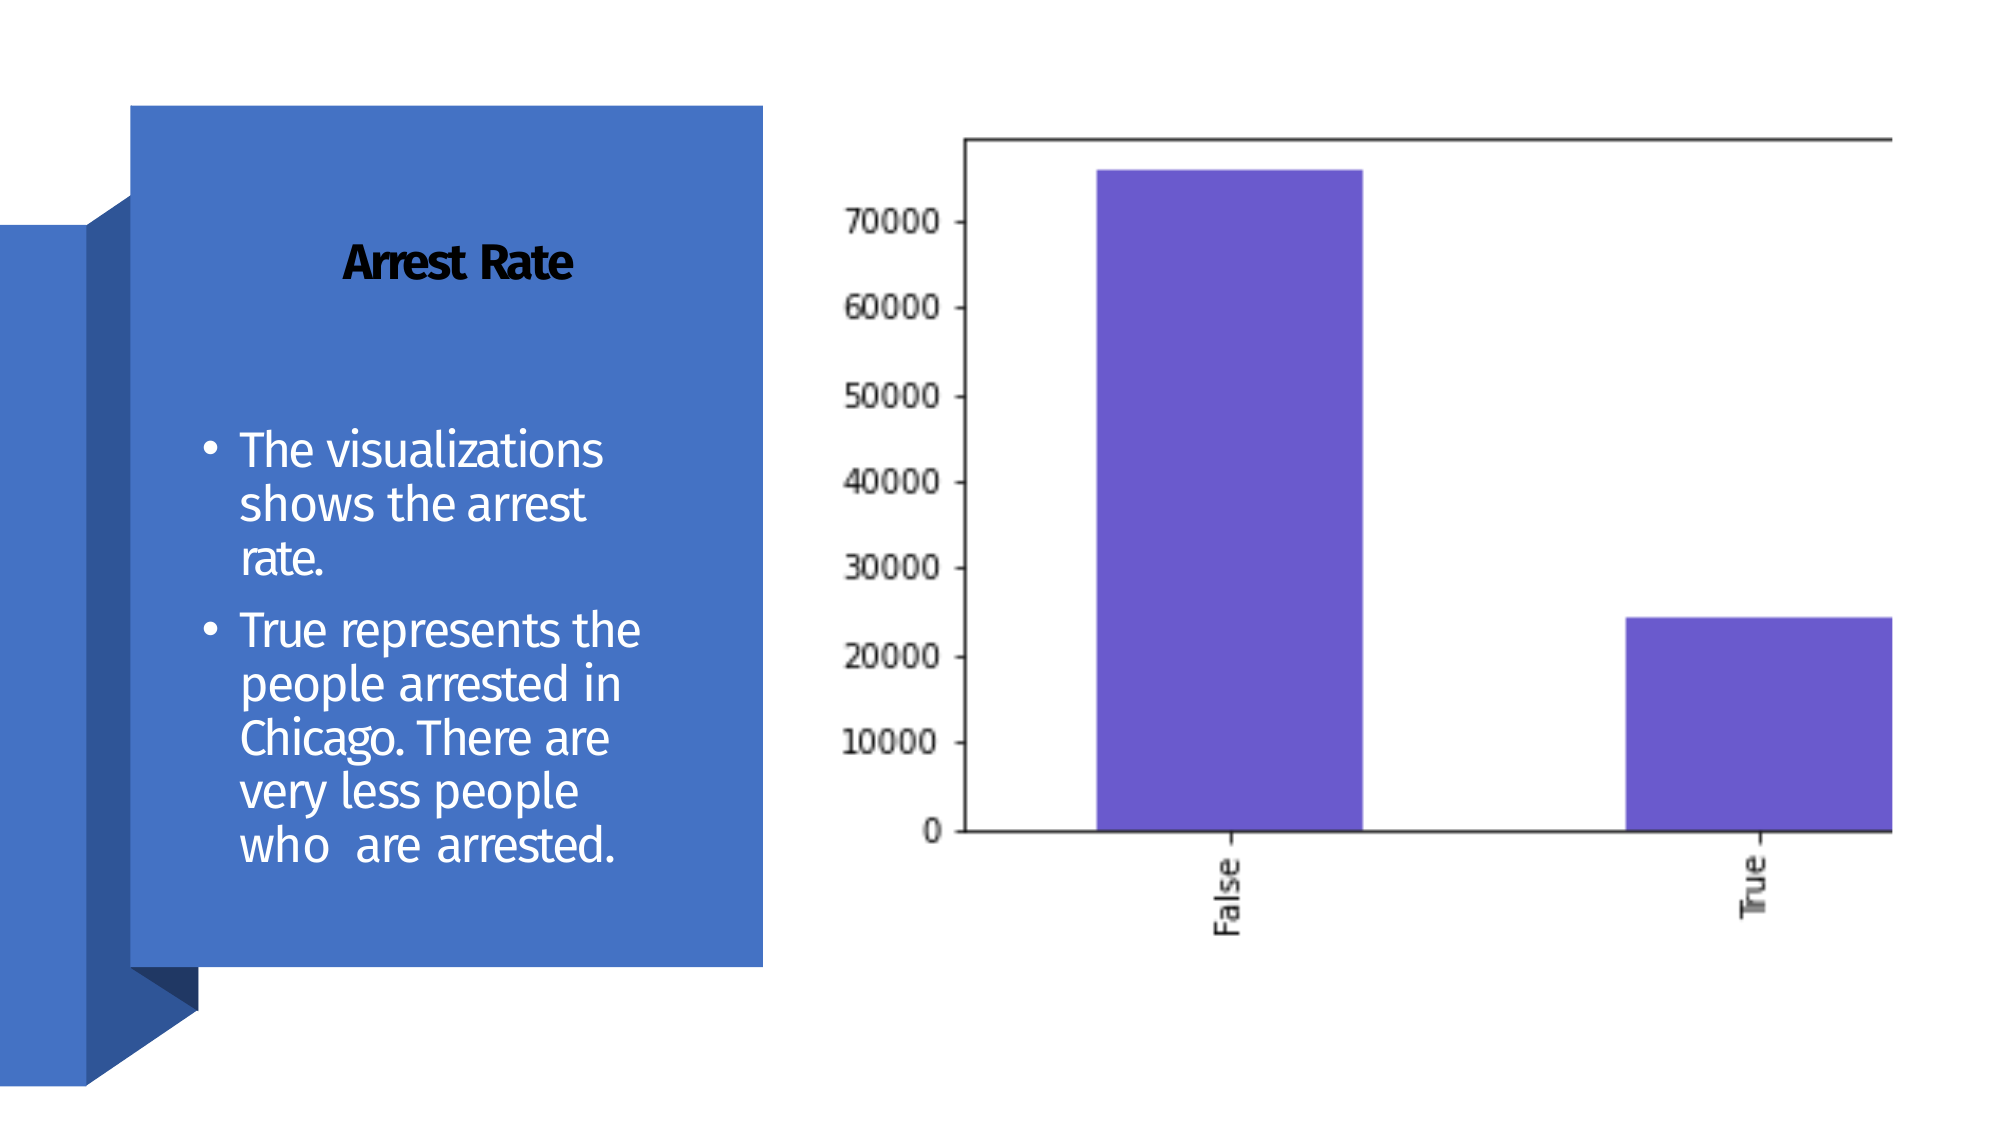

# Arrest Rate
The visualizations  shows the arrest rate.
True represents the  people arrested in  Chicago. There are  very less people who  are arrested.